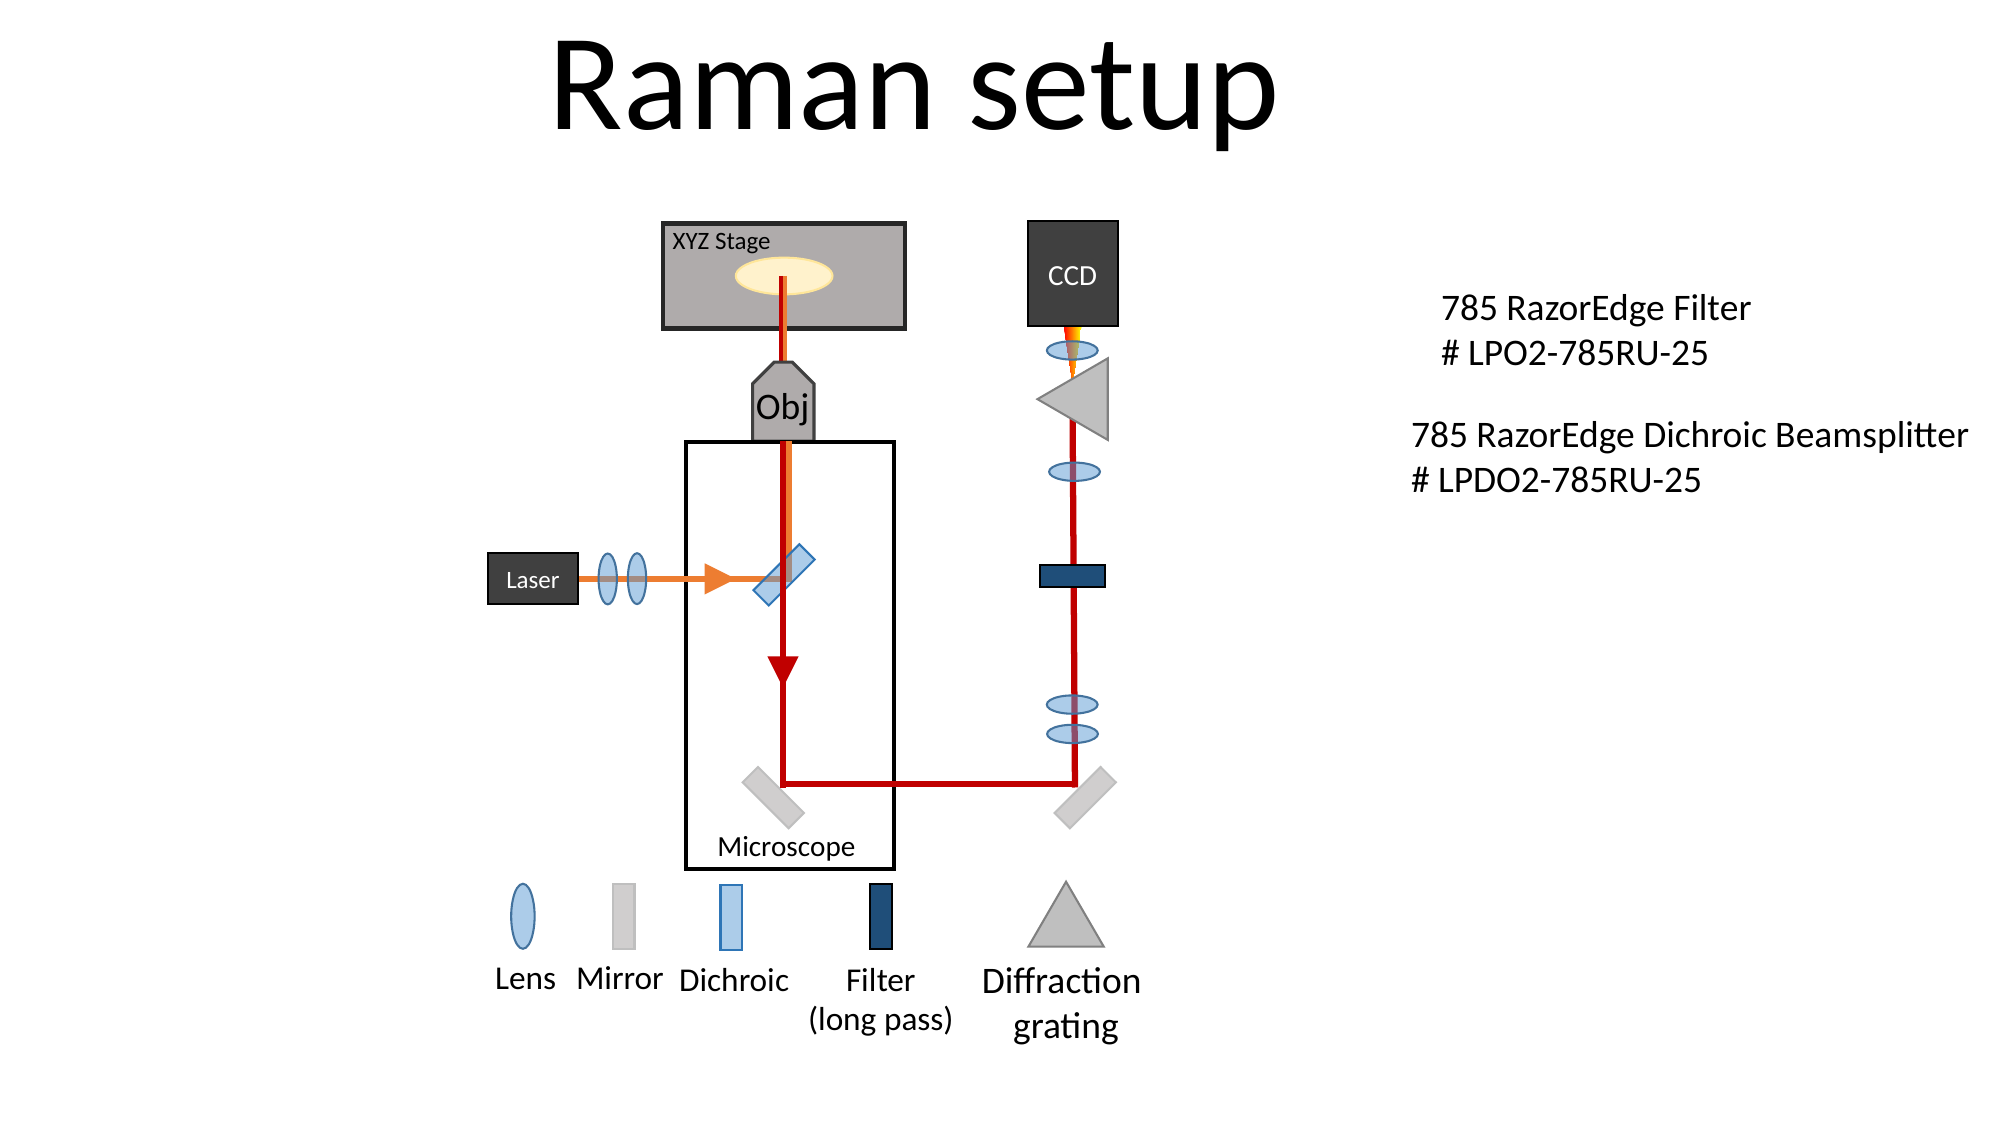

Raman setup
XYZ Stage
CCD

785 RazorEdge Filter
# LPO2-785RU-25

Obj
785 RazorEdge Dichroic Beamsplitter
# LPDO2-785RU-25

Laser

Microscope

Lens
Mirror
Diffraction
grating
Dichroic
Filter
(long pass)